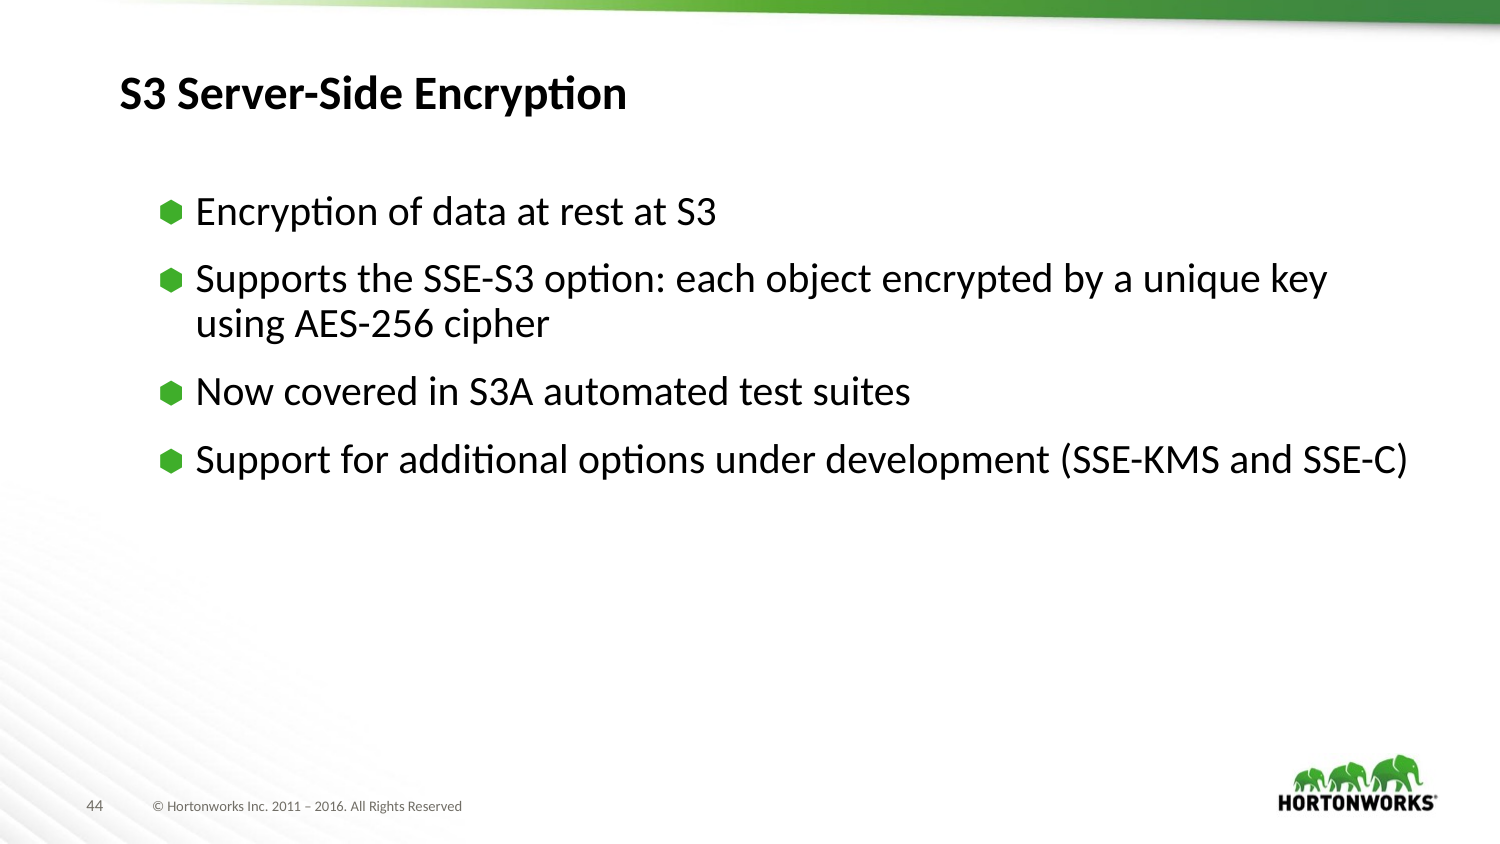

# S3 Server-Side Encryption
Encryption of data at rest at S3
Supports the SSE-S3 option: each object encrypted by a unique key using AES-256 cipher
Now covered in S3A automated test suites
Support for additional options under development (SSE-KMS and SSE-C)